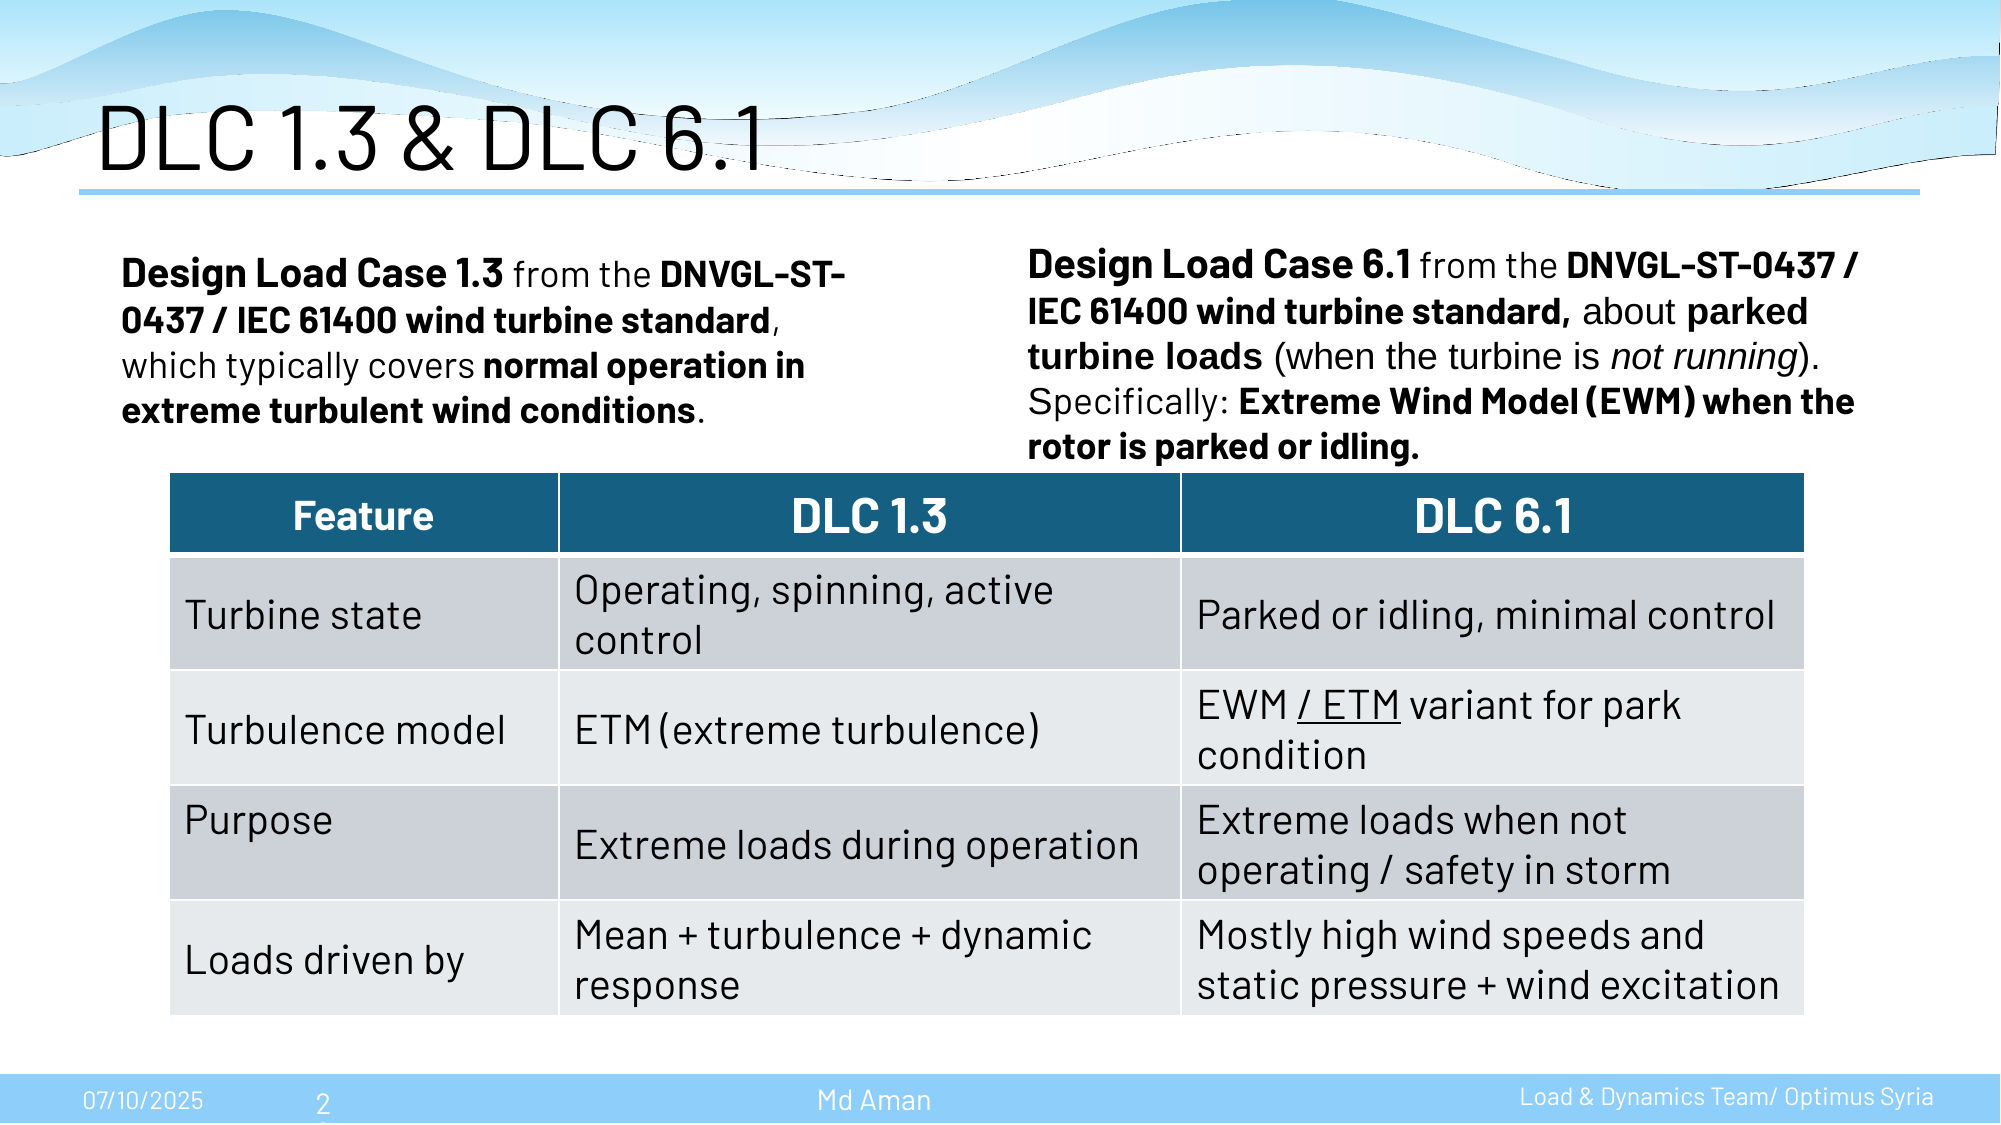

# DLC 1.3 & DLC 6.1
Design Load Case 6.1 from the DNVGL-ST-0437 / IEC 61400 wind turbine standard, about parked turbine loads (when the turbine is not running).
Specifically: Extreme Wind Model (EWM) when the rotor is parked or idling.

Design Load Case 1.3 from the DNVGL-ST-0437 / IEC 61400 wind turbine standard, which typically covers normal operation in extreme turbulent wind conditions.
| Feature | DLC 1.3 | DLC 6.1 |
| --- | --- | --- |
| Turbine state | Operating, spinning, active control | Parked or idling, minimal control |
| Turbulence model | ETM (extreme turbulence) | EWM / ETM variant for park condition |
| Purpose | Extreme loads during operation | Extreme loads when not operating / safety in storm |
| Loads driven by | Mean + turbulence + dynamic response | Mostly high wind speeds and static pressure + wind excitation |

29
Load & Dynamics Team/ Optimus Syria
07/10/2025
Md Aman